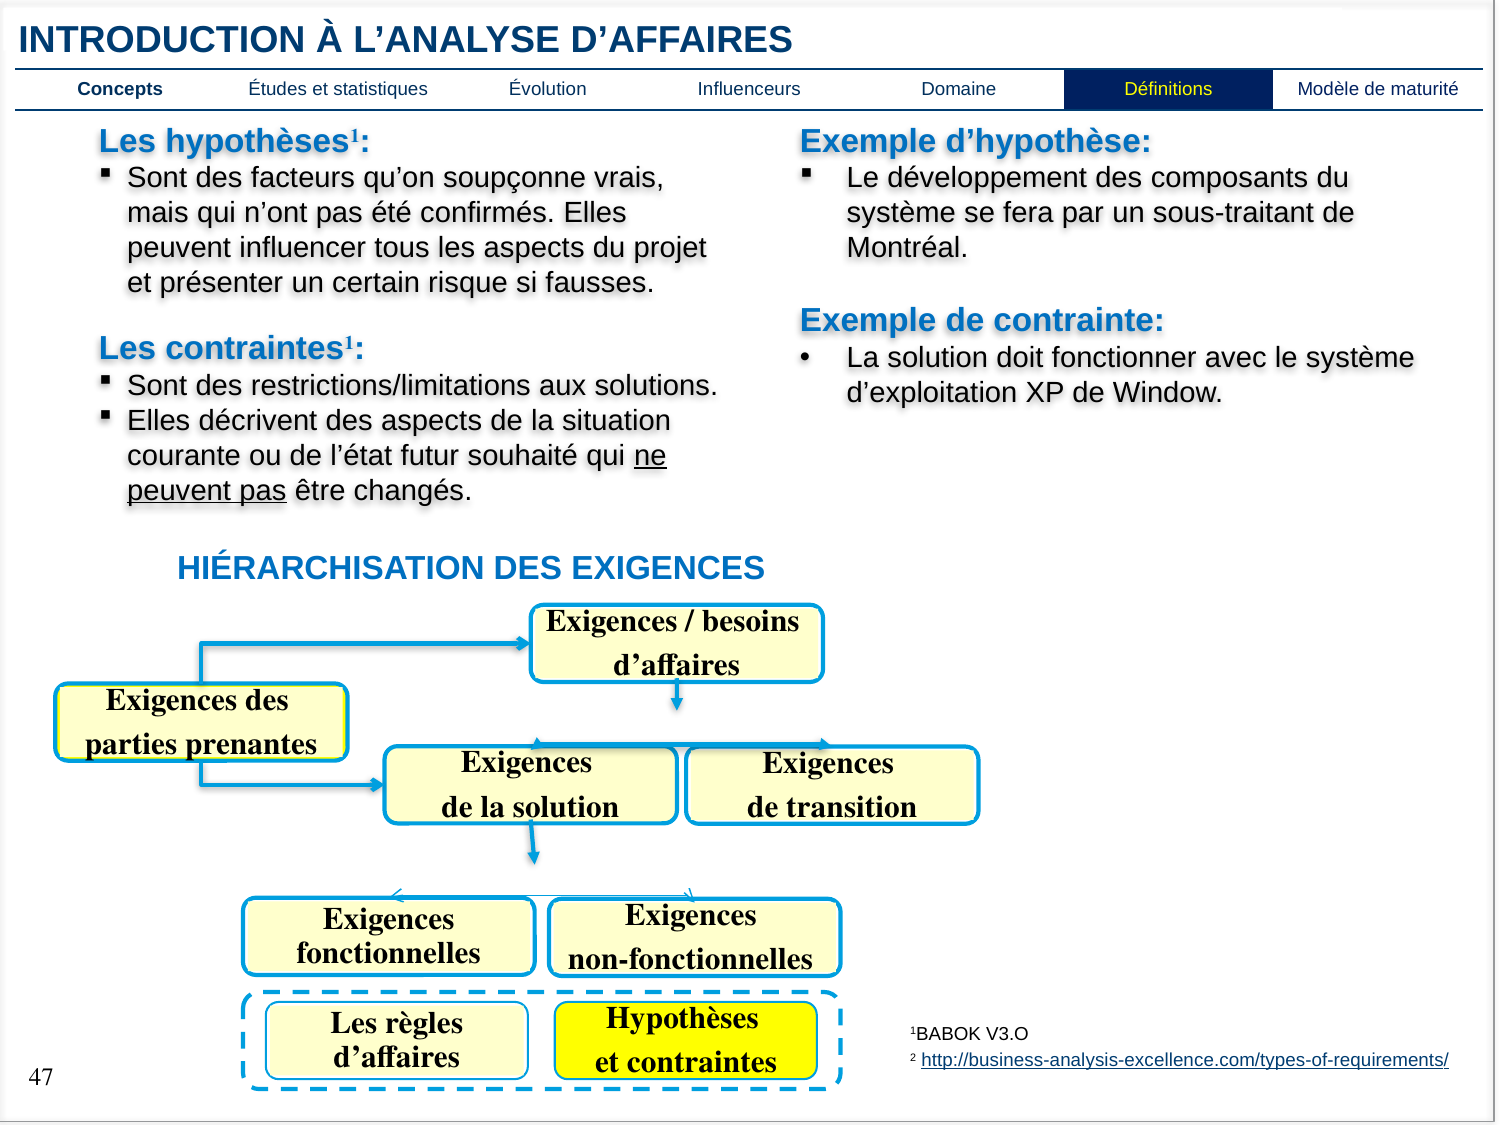

INTRODUCTION À l’analyse d’affaires
| Concepts | Études et statistiques | Évolution | Influenceurs | Domaine | Définitions | Modèle de maturité |
| --- | --- | --- | --- | --- | --- | --- |
Exemple d’hypothèse:
Le développement des composants du système se fera par un sous-traitant de Montréal.

Exemple de contrainte:
La solution doit fonctionner avec le système d’exploitation XP de Window.

Les hypothèses1:
Sont des facteurs qu’on soupçonne vrais, mais qui n’ont pas été confirmés. Elles peuvent influencer tous les aspects du projet et présenter un certain risque si fausses.

Les contraintes1:
Sont des restrictions/limitations aux solutions.
Elles décrivent des aspects de la situation courante ou de l’état futur souhaité qui ne peuvent pas être changés.

HIÉRARCHISATION DES EXIGENCES

Exigences / besoins
d’affaires

Exigences des
parties prenantes

Exigences
de la solution

Exigences
de transition

Exigences fonctionnelles

Exigences
non-fonctionnelles

Hypothèses
et contraintes

Les règles d’affaires
1BABOK V3.O
2 http://business-analysis-excellence.com/types-of-requirements/